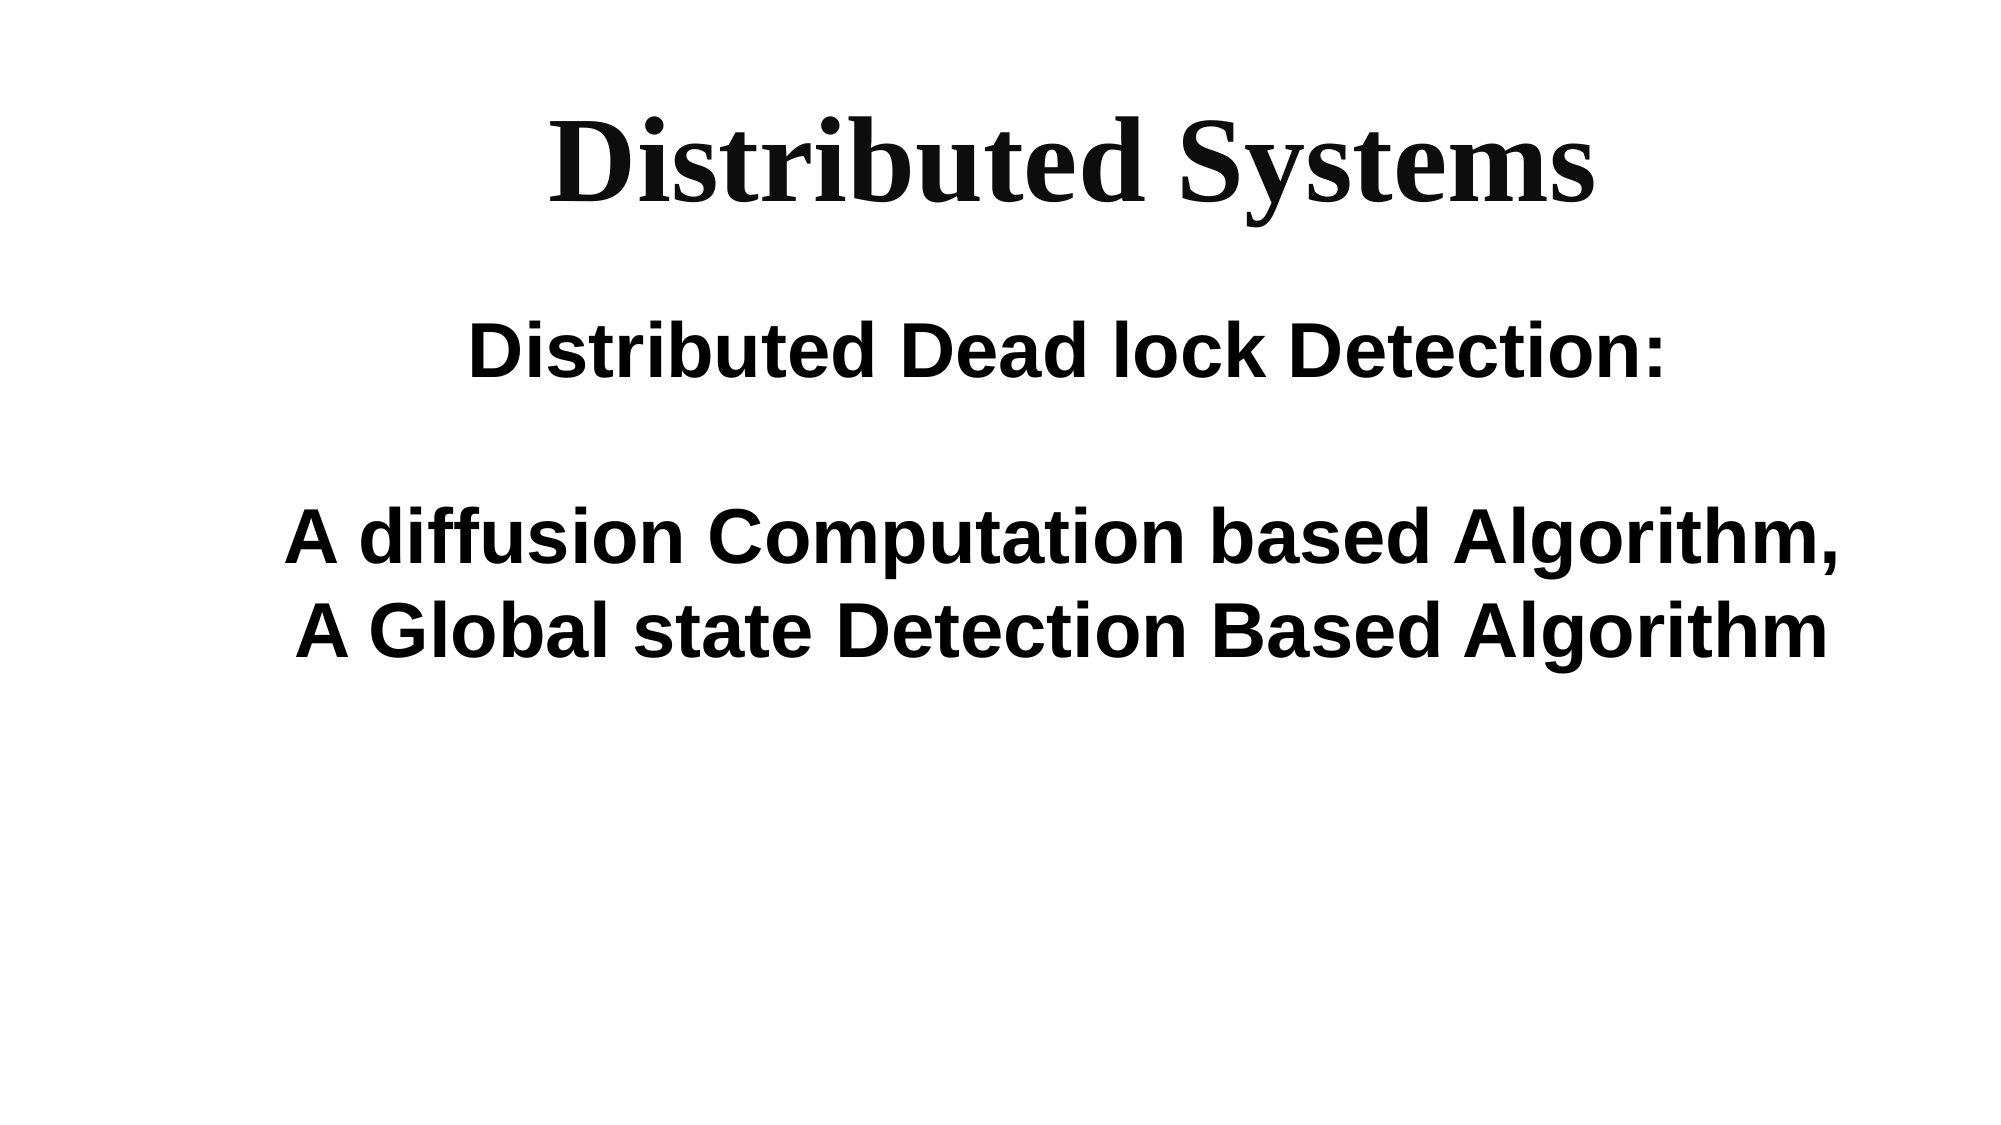

Distributed Systems
 Distributed Dead lock Detection:

A diffusion Computation based Algorithm,
A Global state Detection Based Algorithm